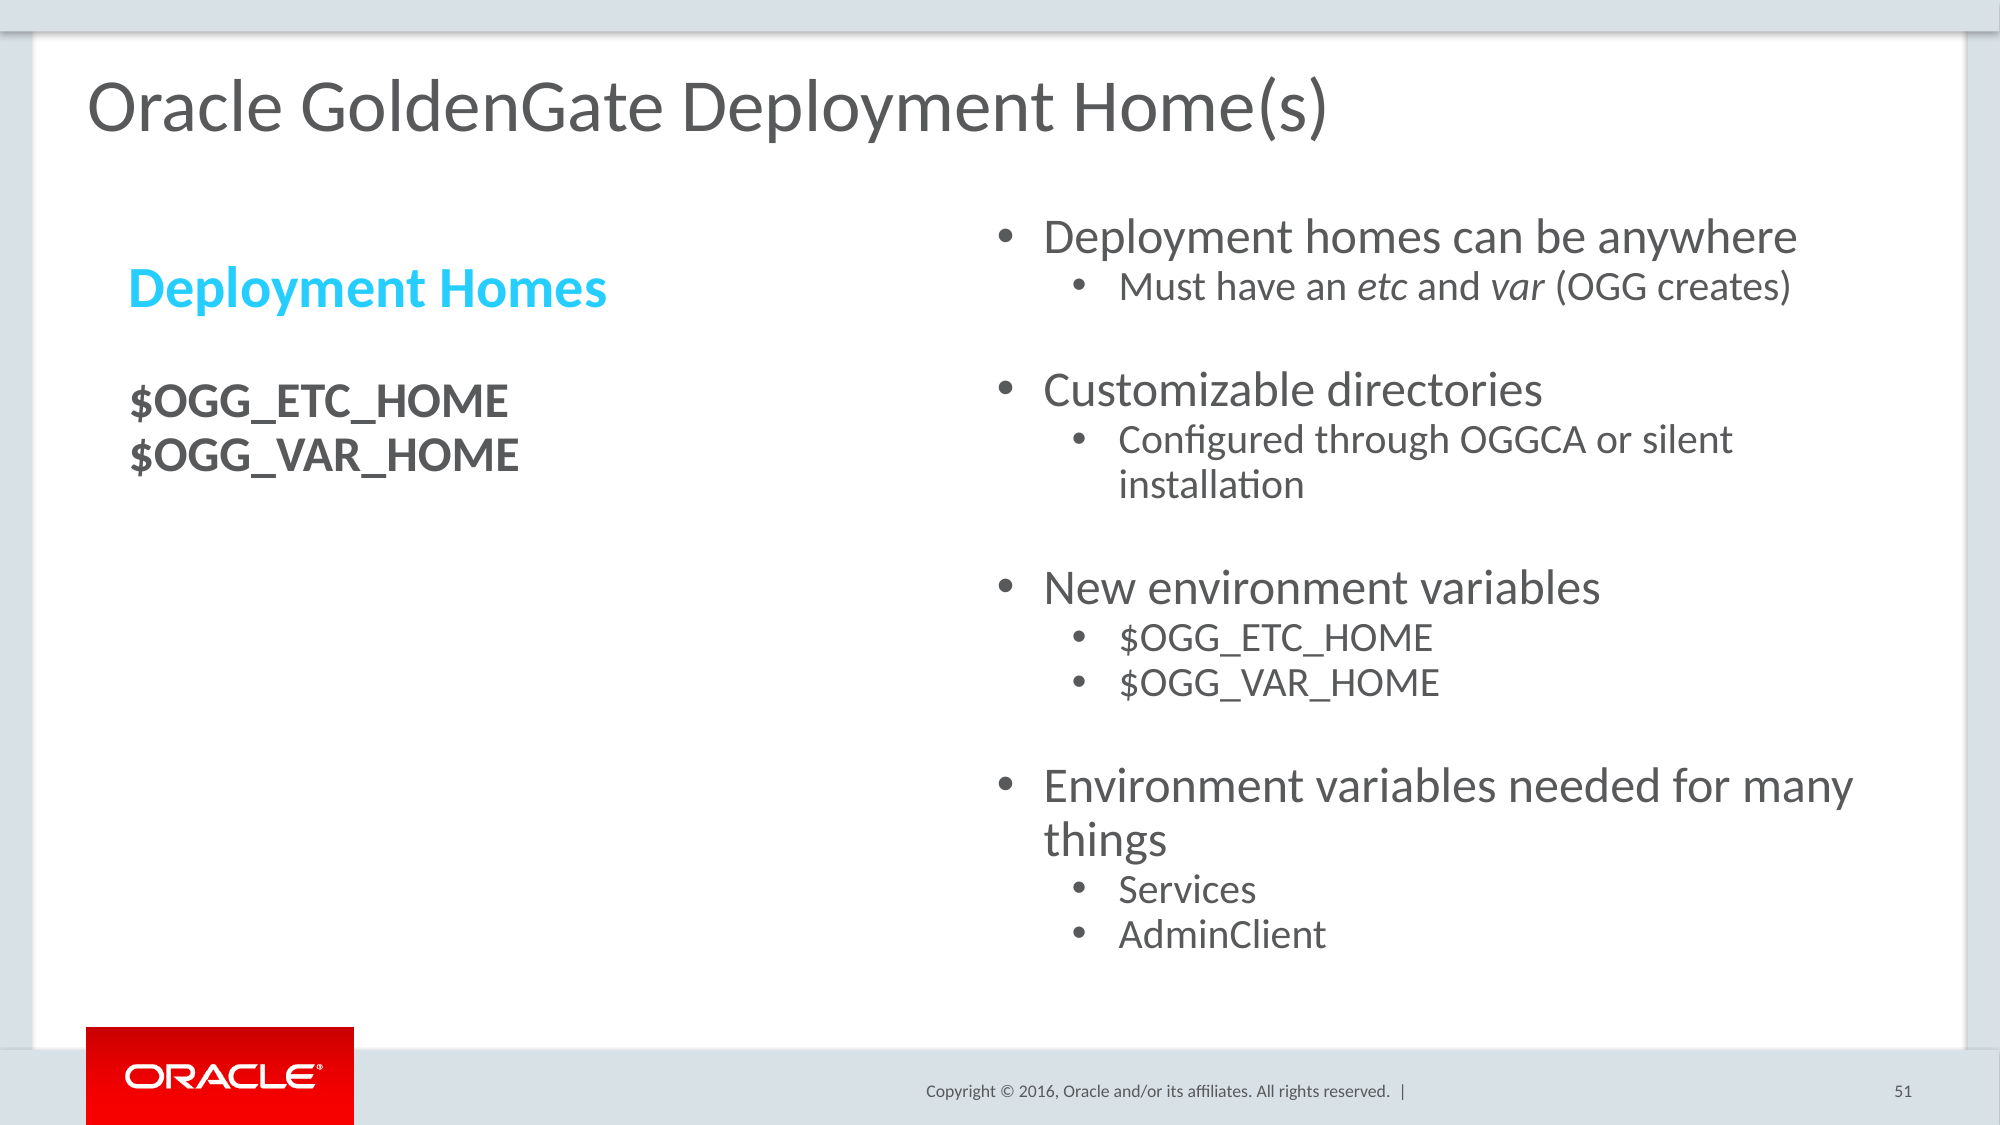

# Oracle GoldenGate Deployment Home(s)
Deployment homes can be anywhere
Must have an etc and var (OGG creates)

Customizable directories
Configured through OGGCA or silent installation

New environment variables
$OGG_ETC_HOME
$OGG_VAR_HOME

Environment variables needed for many things
Services
AdminClient

Deployment Homes
$OGG_ETC_HOME
$OGG_VAR_HOME
51